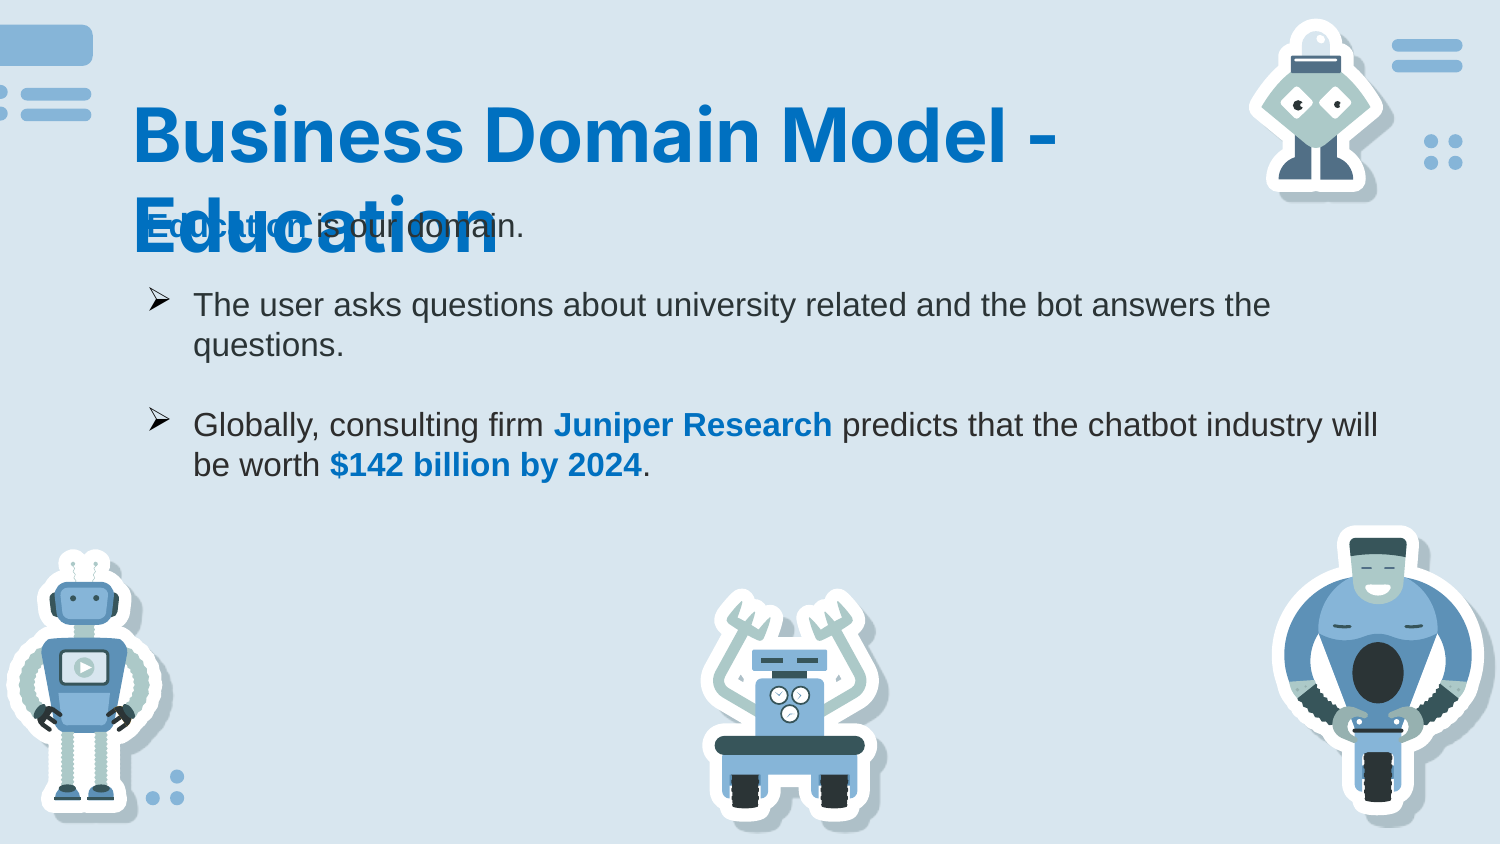

# Business Domain Model - Education
Education is our domain.

The user asks questions about university related and the bot answers the questions.

Globally, consulting firm Juniper Research predicts that the chatbot industry will be worth $142 billion by 2024.